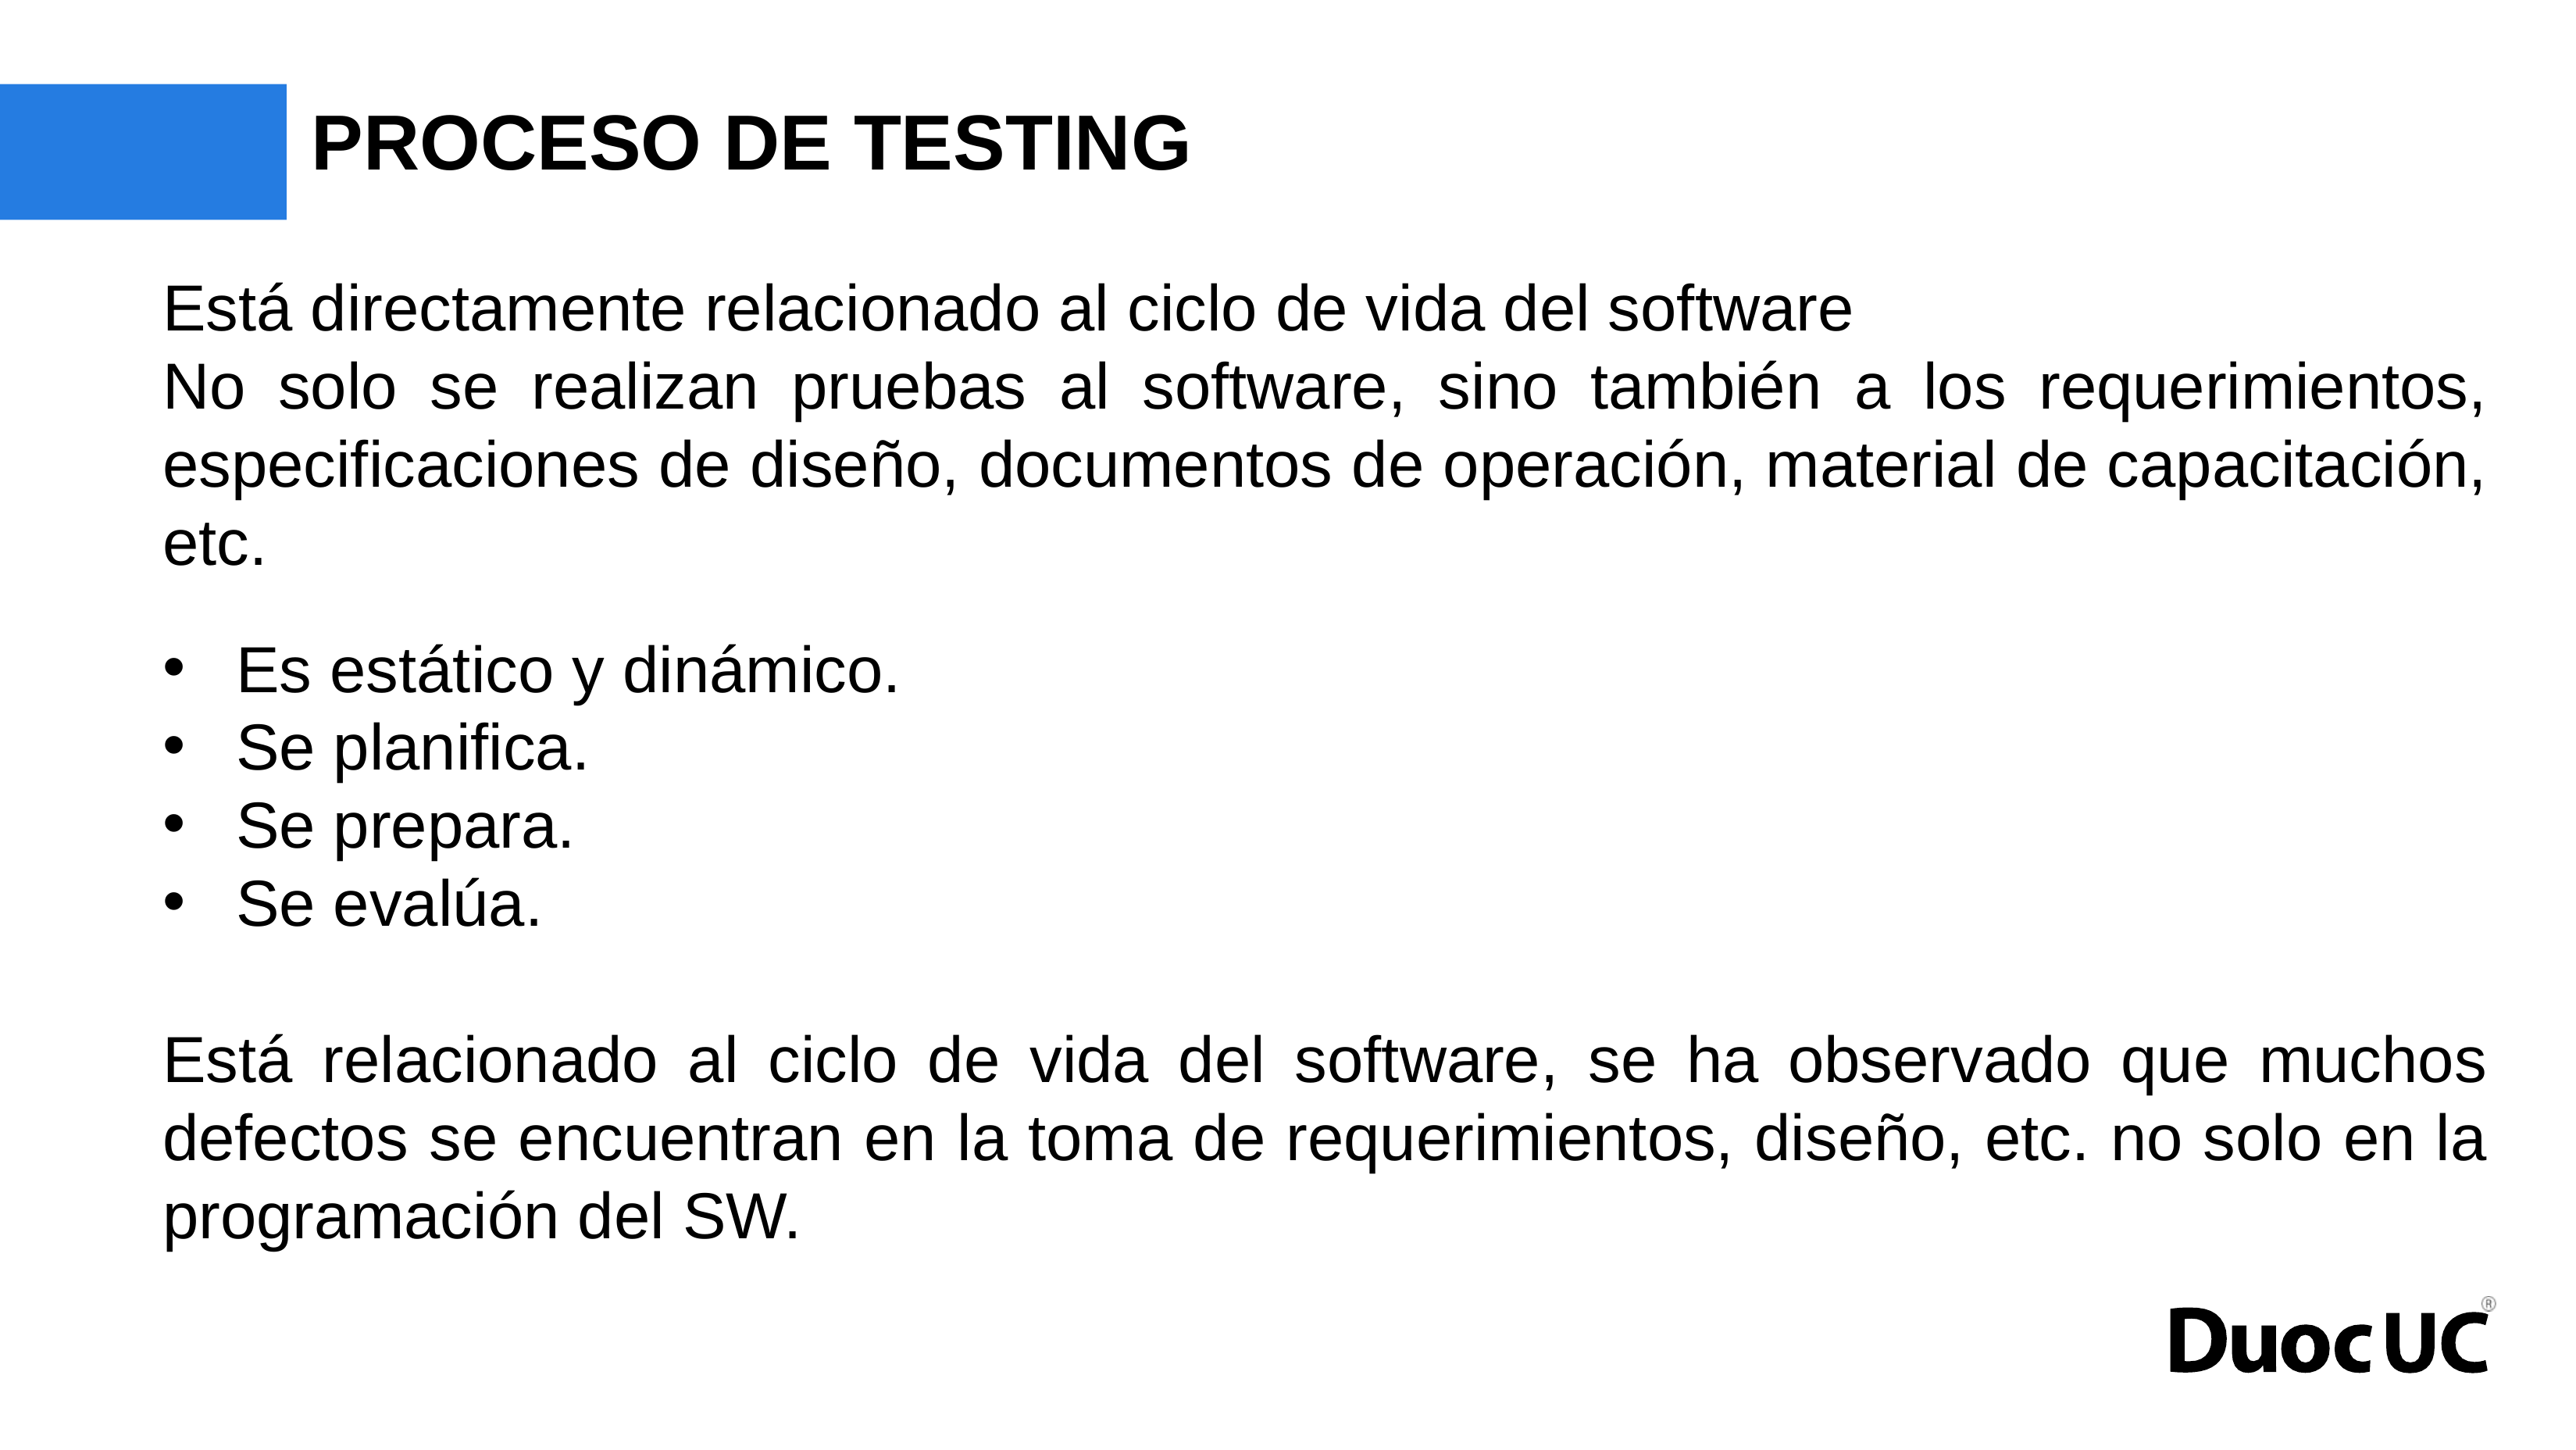

# PROCESO DE TESTING
Está directamente relacionado al ciclo de vida del software
No solo se realizan pruebas al software, sino también a los requerimientos, especificaciones de diseño, documentos de operación, material de capacitación, etc.
Es estático y dinámico.
Se planifica.
Se prepara.
Se evalúa.

Está relacionado al ciclo de vida del software, se ha observado que muchos defectos se encuentran en la toma de requerimientos, diseño, etc. no solo en la programación del SW.